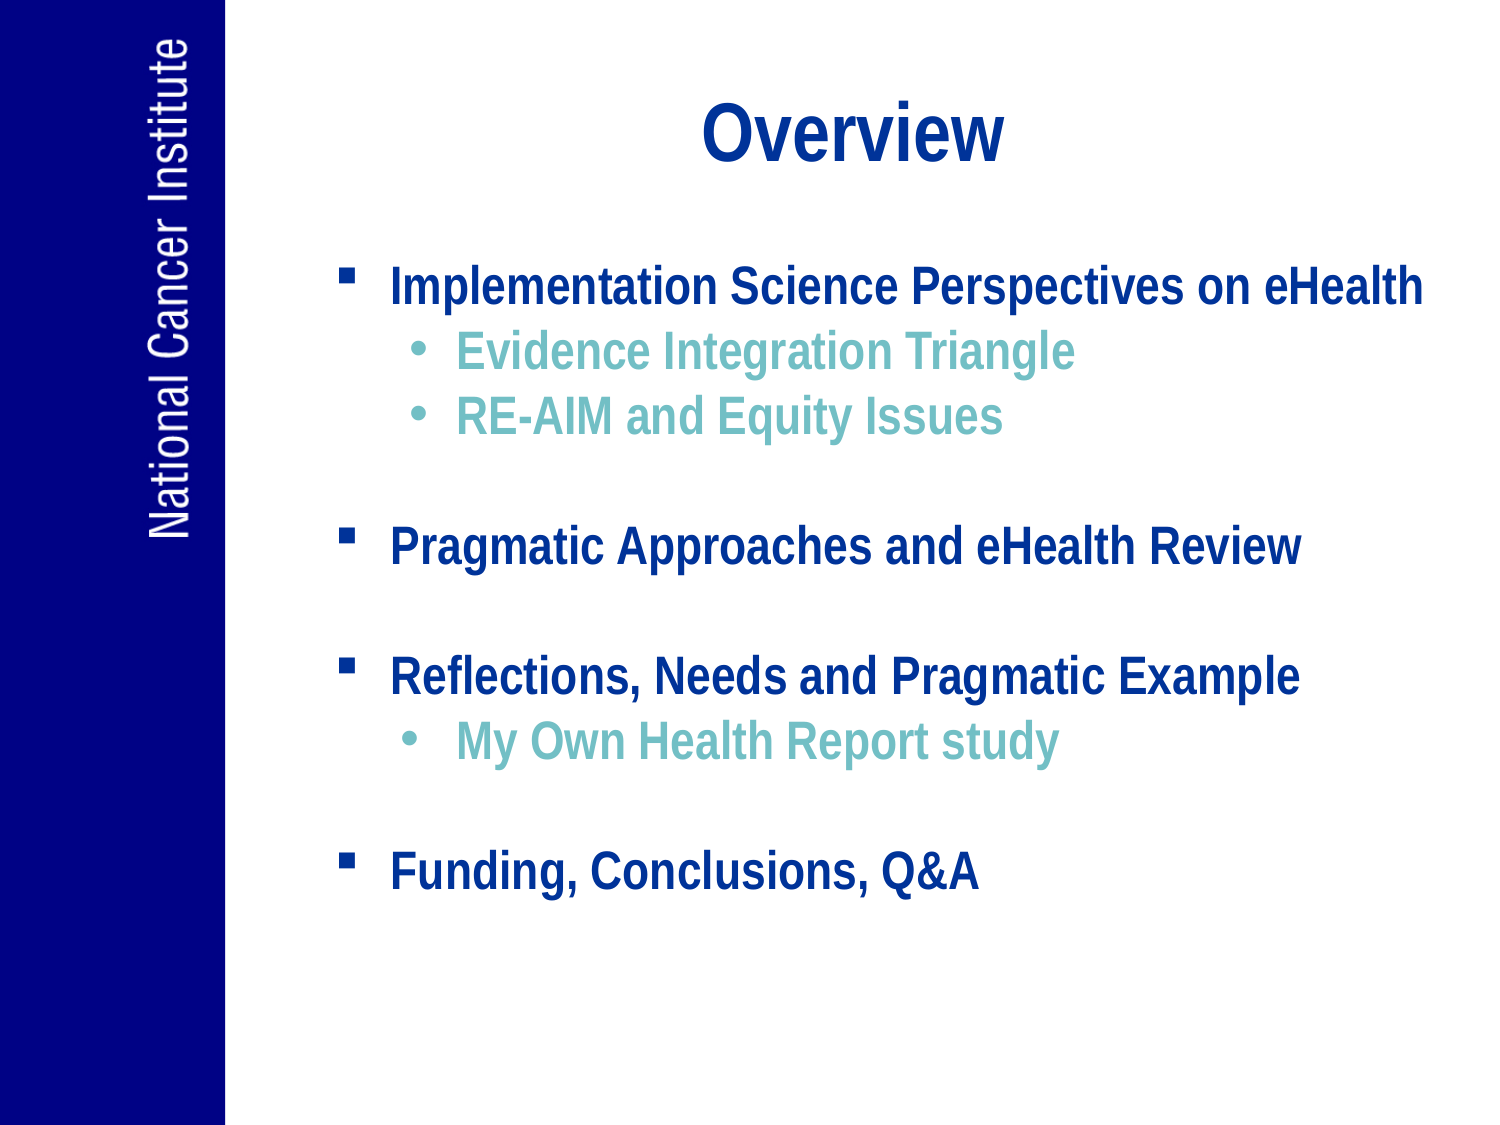

# Overview
Implementation Science Perspectives on eHealth
Evidence Integration Triangle
RE-AIM and Equity Issues

Pragmatic Approaches and eHealth Review

Reflections, Needs and Pragmatic Example
My Own Health Report study

Funding, Conclusions, Q&A